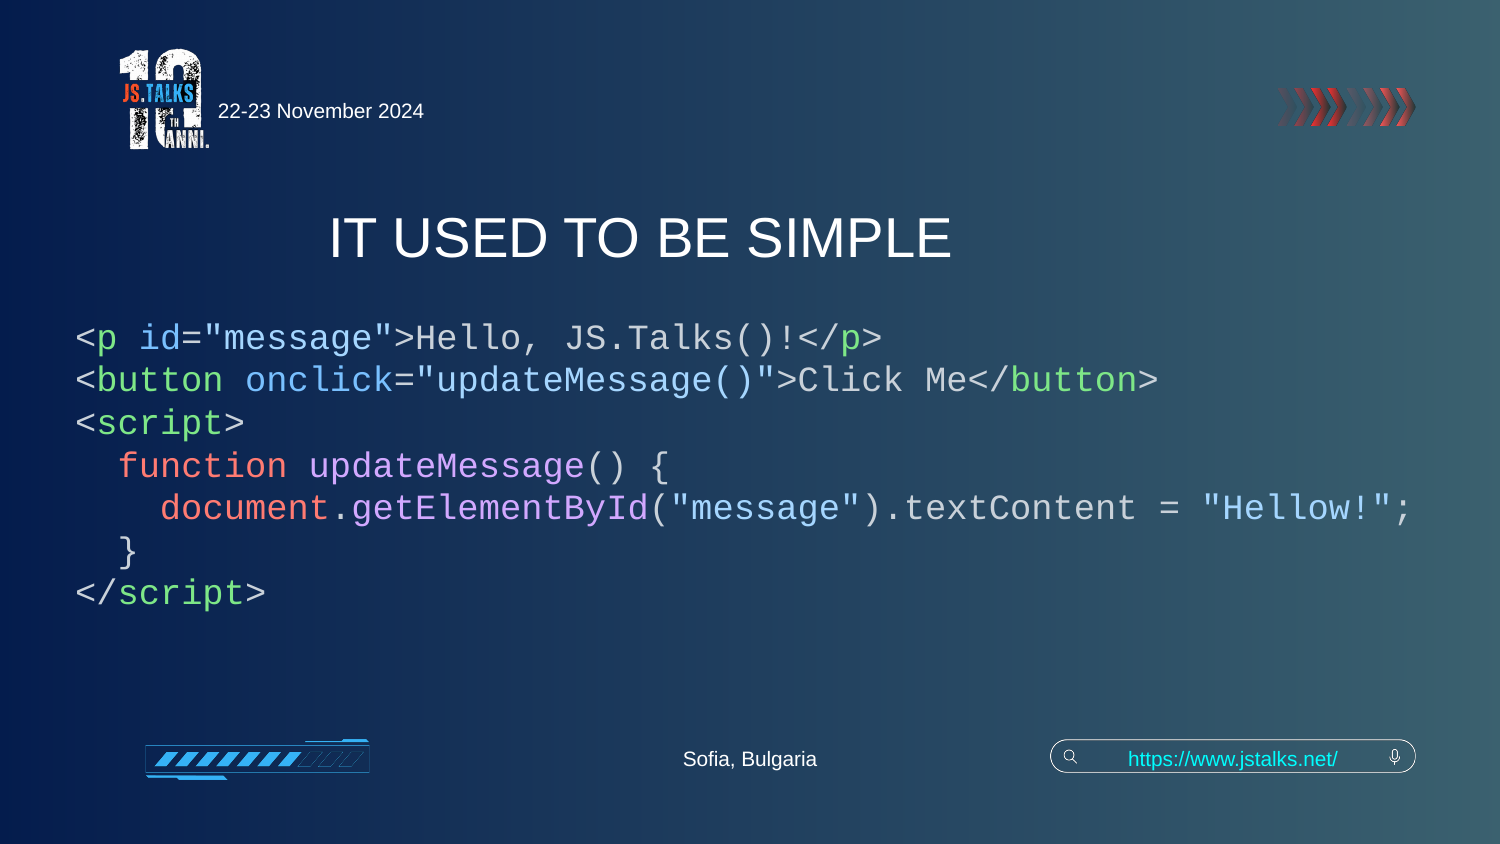

22-23 November 2024
IT USED TO BE SIMPLE
<p id="message">Hello, JS.Talks()!</p>
<button onclick="updateMessage()">Click Me</button>
<script>
  function updateMessage() {
    document.getElementById("message").textContent = "Hellow!";
  }
</script>

Sofia, Bulgaria
https://www.jstalks.net/